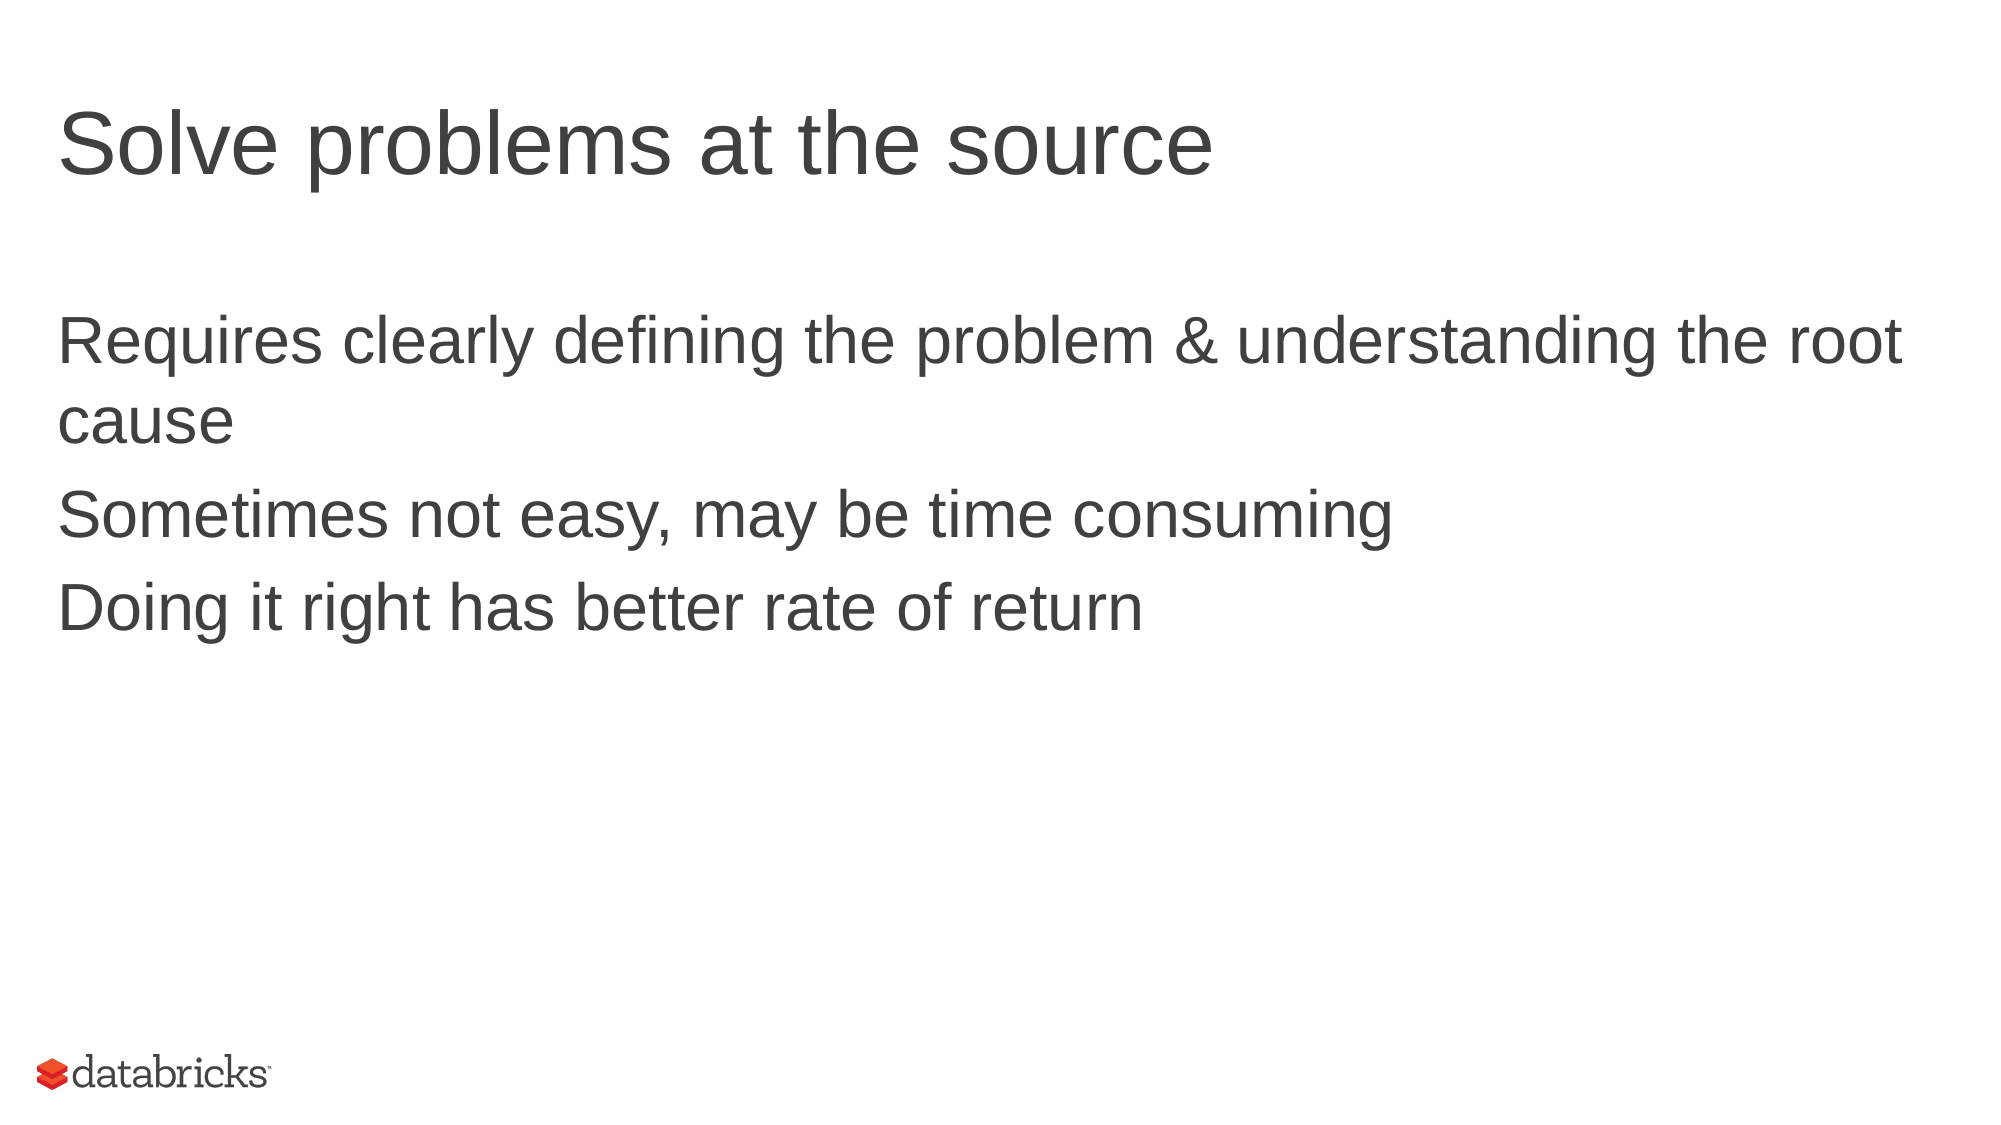

# Solve problems at the source
Requires clearly defining the problem & understanding the root cause
Sometimes not easy, may be time consuming
Doing it right has better rate of return